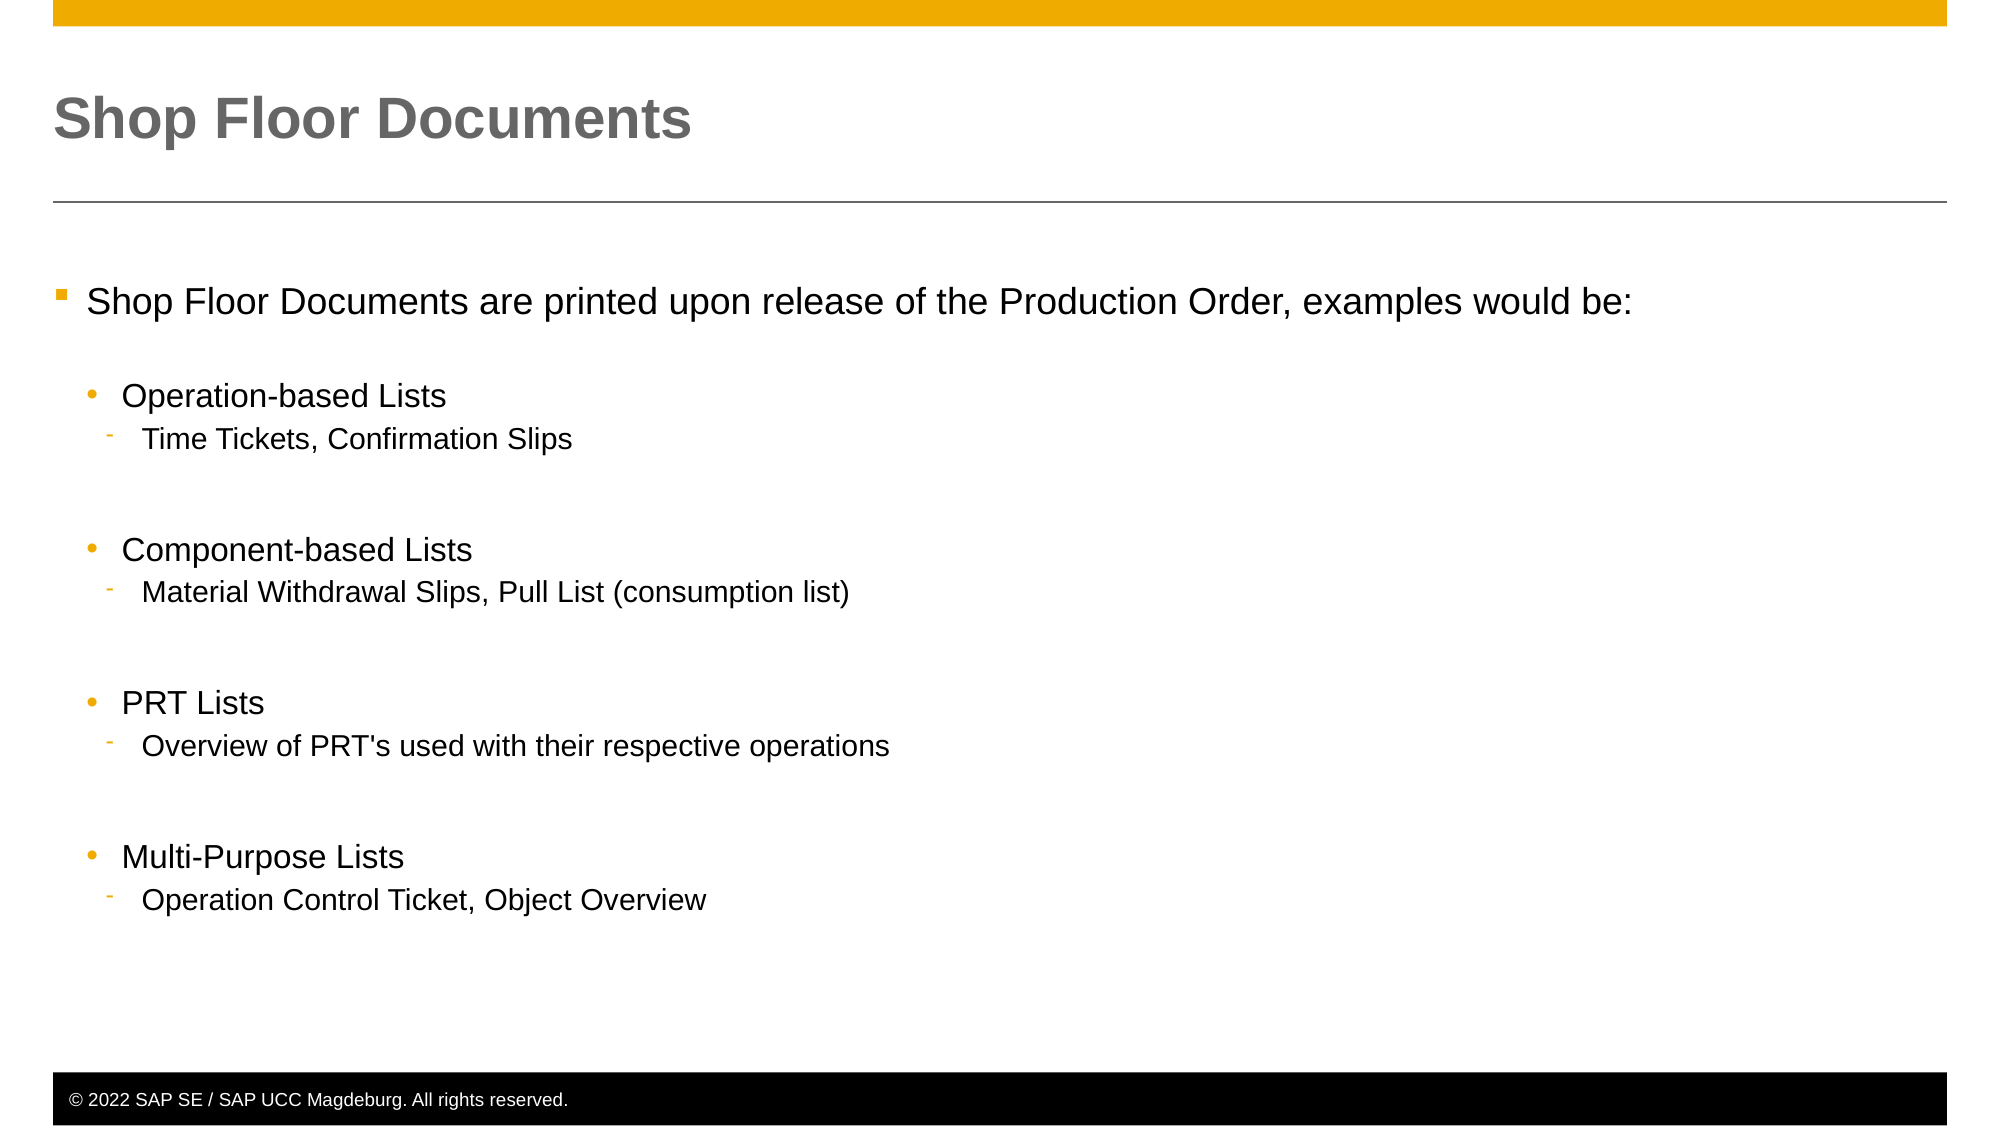

# Shop Floor Documents
Shop Floor Documents are printed upon release of the Production Order, examples would be:

Operation-based Lists
Time Tickets, Confirmation Slips

Component-based Lists
Material Withdrawal Slips, Pull List (consumption list)

PRT Lists
Overview of PRT's used with their respective operations

Multi-Purpose Lists
Operation Control Ticket, Object Overview